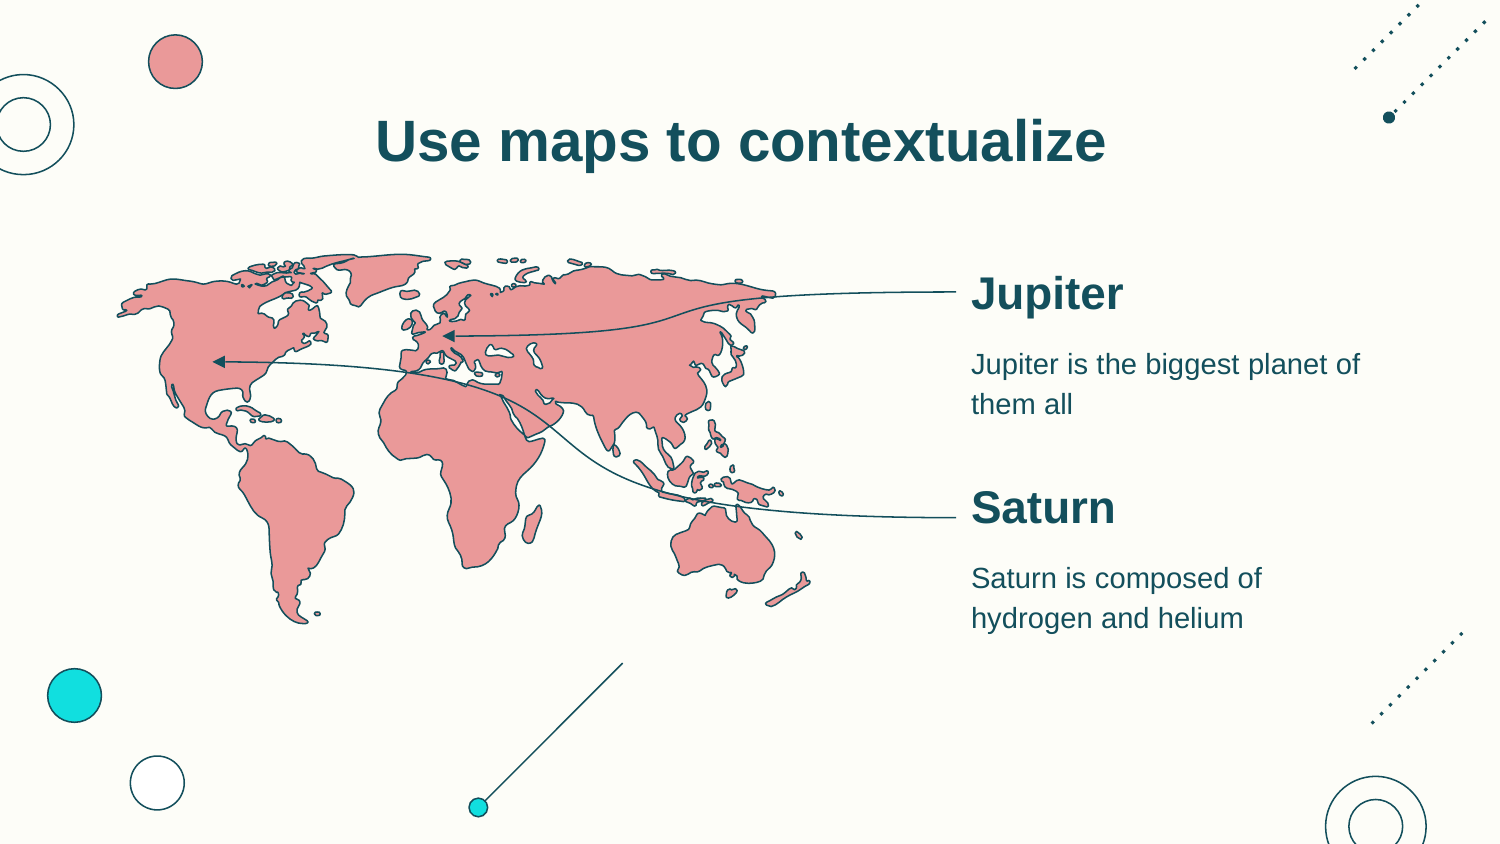

# Use maps to contextualize
Jupiter

Jupiter is the biggest planet of them all
Saturn
Saturn is composed of hydrogen and helium